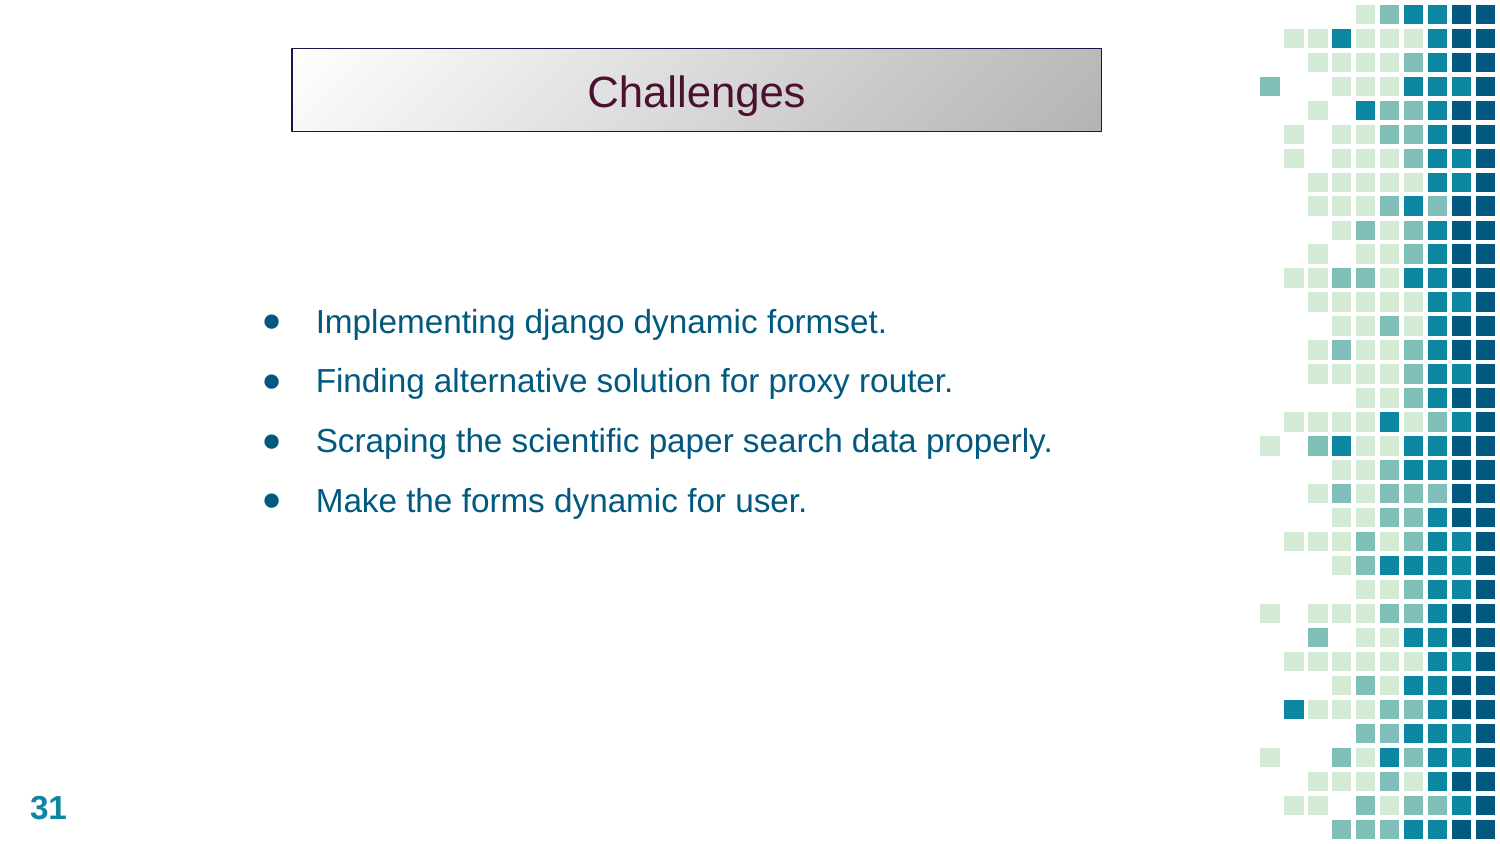

Challenges

Implementing django dynamic formset.
Finding alternative solution for proxy router.
Scraping the scientific paper search data properly.
Make the forms dynamic for user.
31